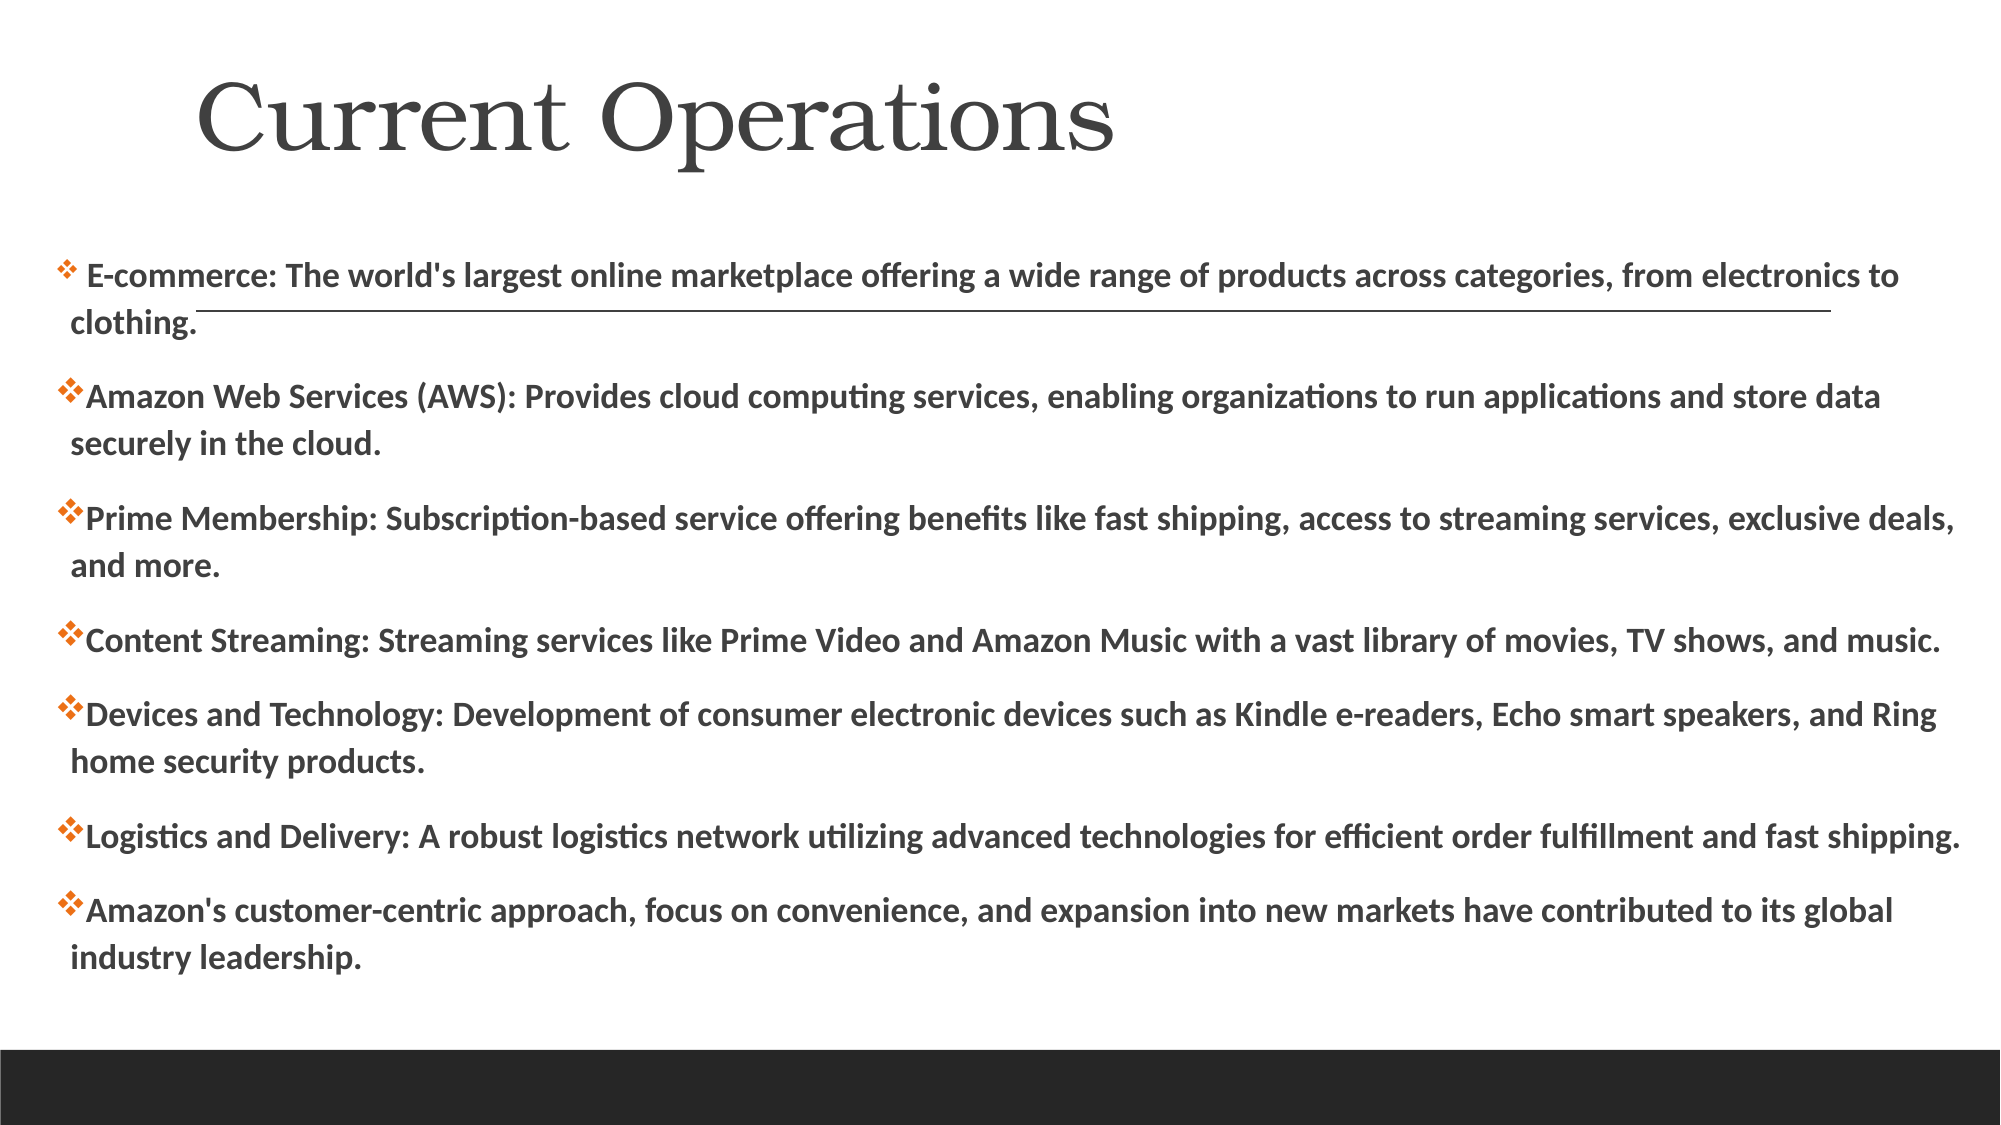

# Current Operations
 E-commerce: The world's largest online marketplace offering a wide range of products across categories, from electronics to clothing.
Amazon Web Services (AWS): Provides cloud computing services, enabling organizations to run applications and store data securely in the cloud.
Prime Membership: Subscription-based service offering benefits like fast shipping, access to streaming services, exclusive deals, and more.
Content Streaming: Streaming services like Prime Video and Amazon Music with a vast library of movies, TV shows, and music.
Devices and Technology: Development of consumer electronic devices such as Kindle e-readers, Echo smart speakers, and Ring home security products.
Logistics and Delivery: A robust logistics network utilizing advanced technologies for efficient order fulfillment and fast shipping.
Amazon's customer-centric approach, focus on convenience, and expansion into new markets have contributed to its global industry leadership.